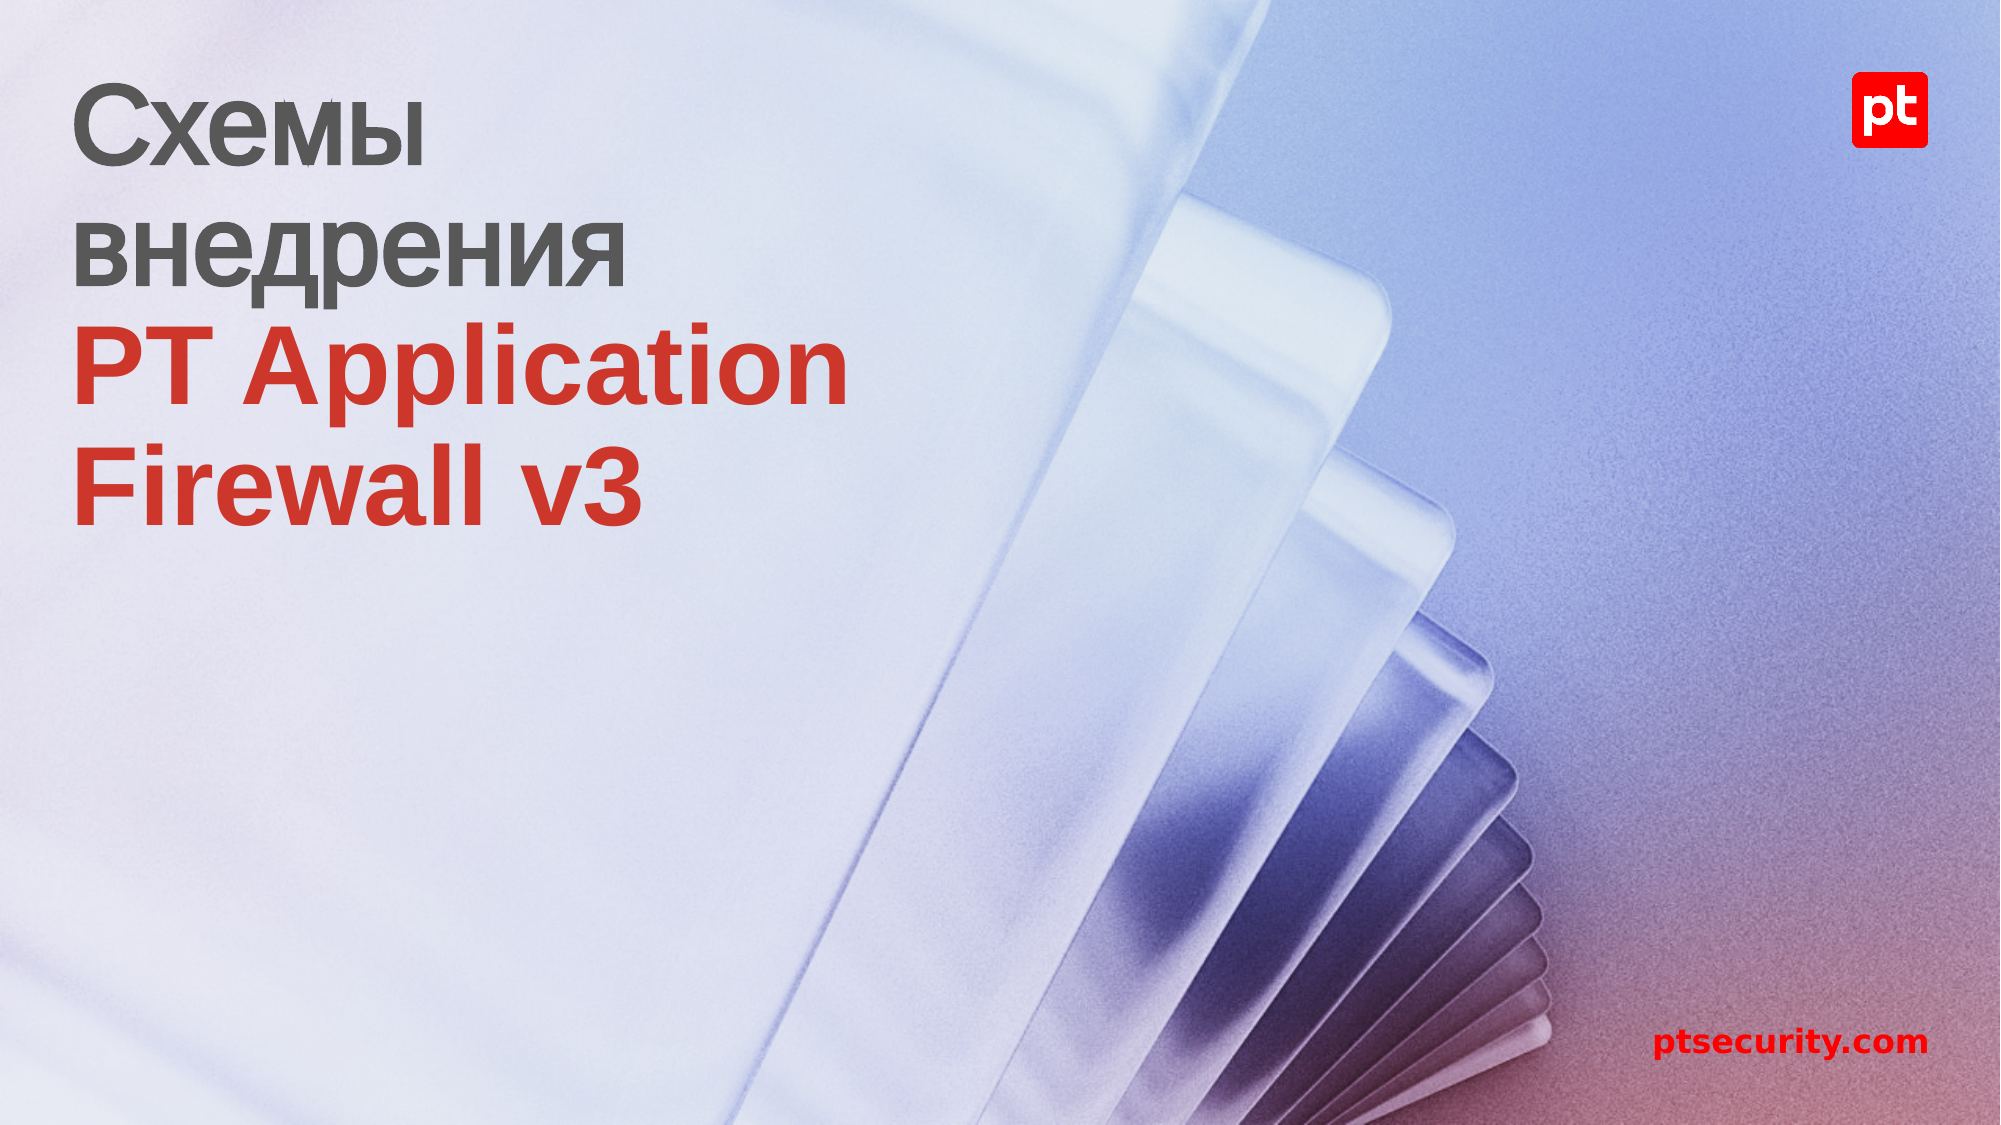

# Схемы внедрения PT Application Firewall v3